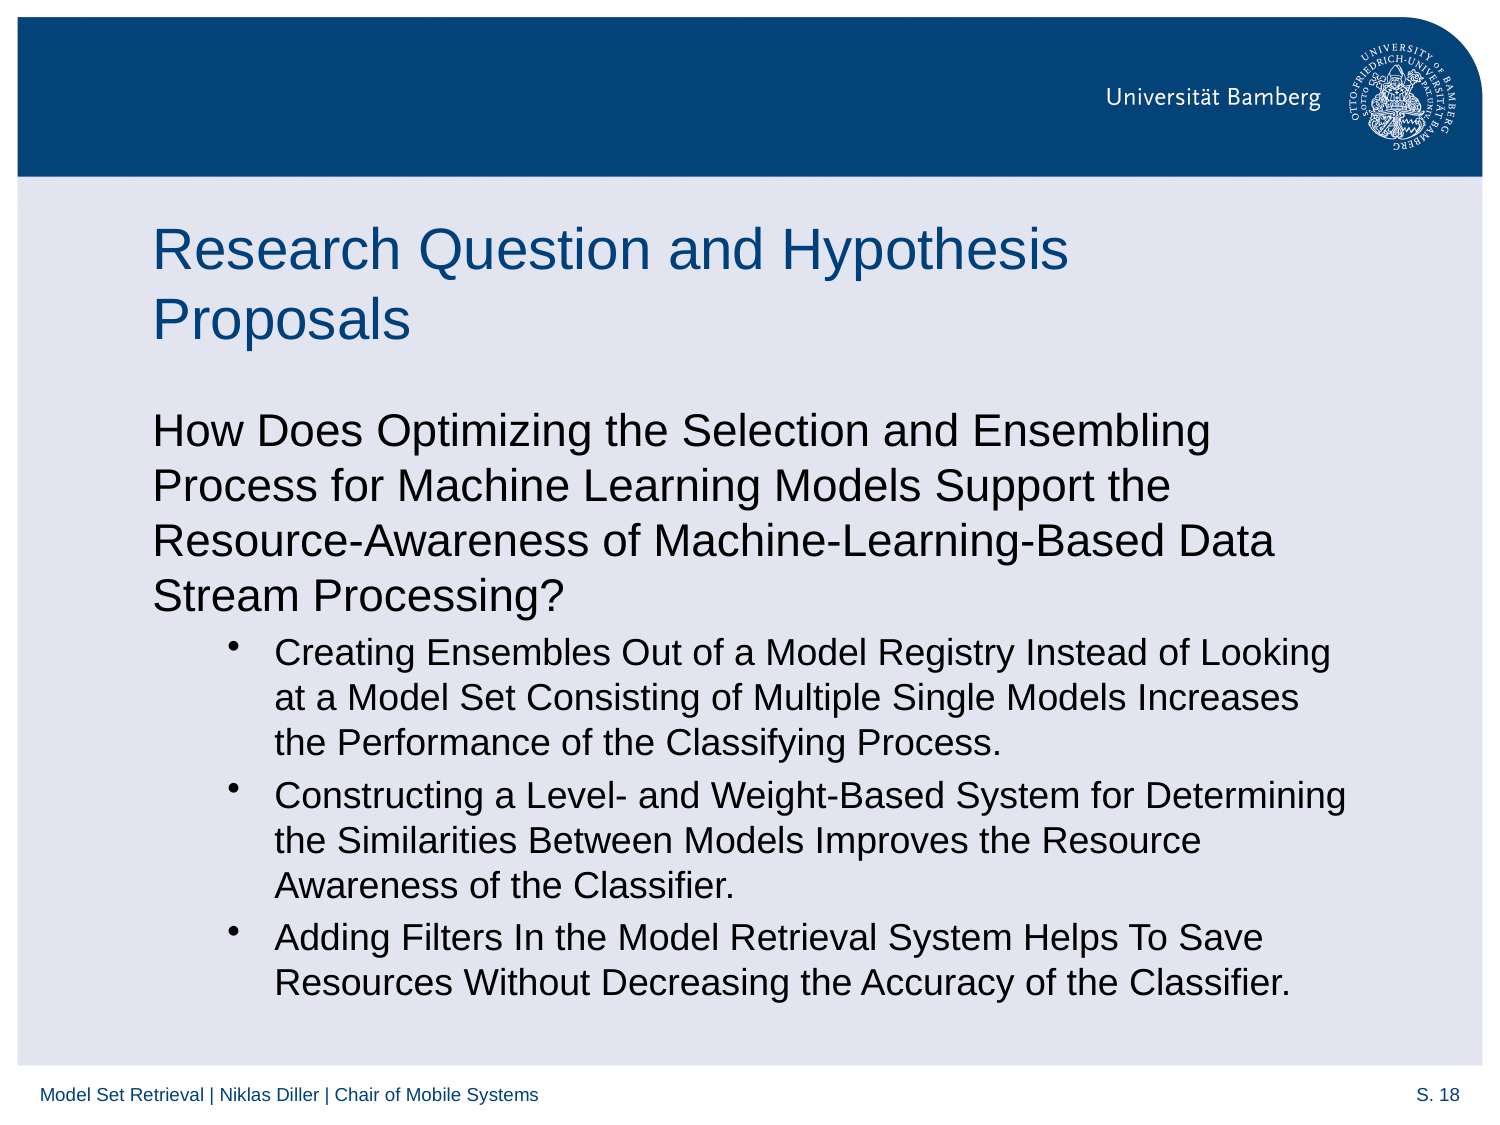

# Research Question and Hypothesis Proposals
How Does Optimizing the Selection and Ensembling Process for Machine Learning Models Support the Resource-Awareness of Machine-Learning-Based Data Stream Processing?
Creating Ensembles Out of a Model Registry Instead of Looking at a Model Set Consisting of Multiple Single Models Increases the Performance of the Classifying Process.
Constructing a Level- and Weight-Based System for Determining the Similarities Between Models Improves the Resource Awareness of the Classifier.
Adding Filters In the Model Retrieval System Helps To Save Resources Without Decreasing the Accuracy of the Classifier.